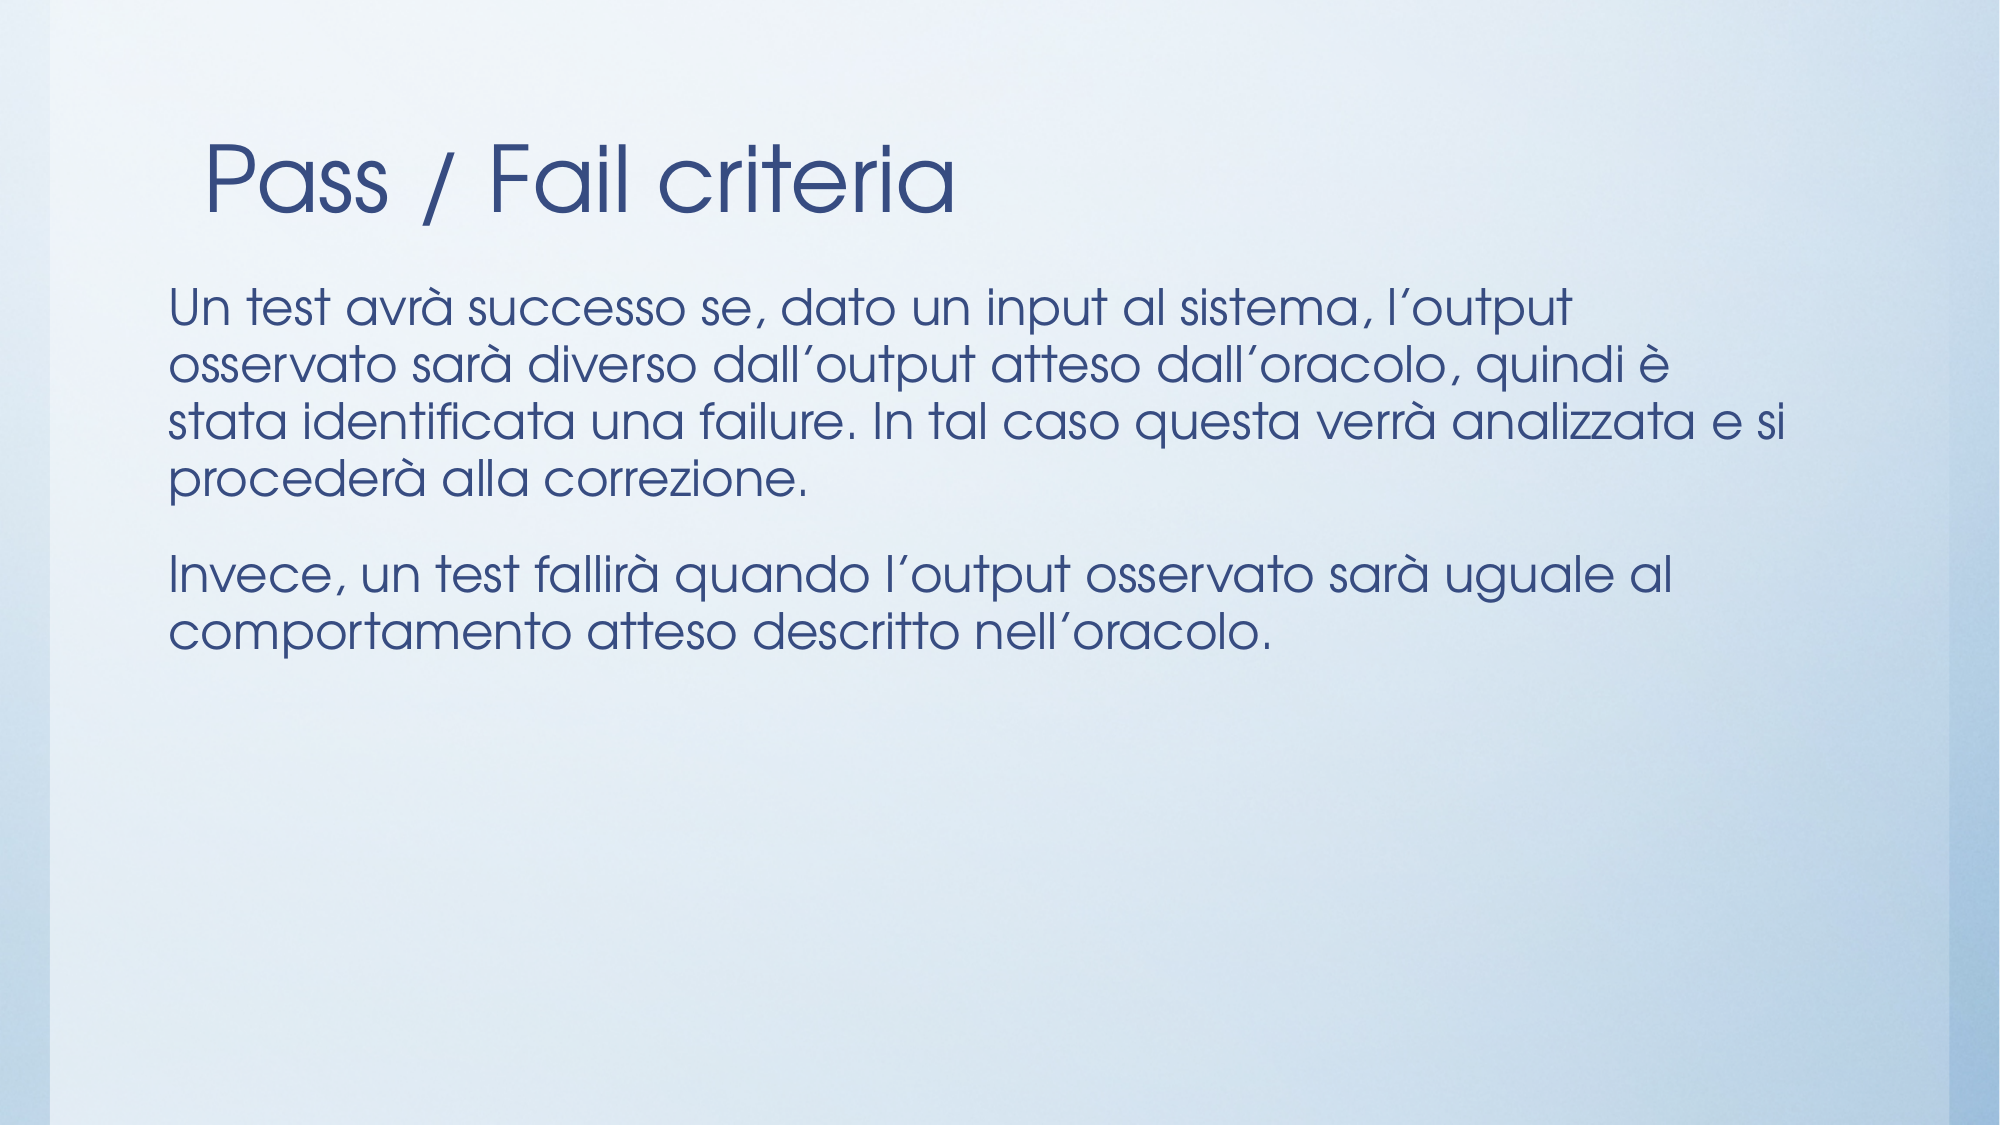

# Pass / Fail criteria
Un test avrà successo se, dato un input al sistema, l’output osservato sarà diverso dall’output atteso dall’oracolo, quindi è stata identificata una failure. In tal caso questa verrà analizzata e si procederà alla correzione.
Invece, un test fallirà quando l’output osservato sarà uguale al comportamento atteso descritto nell’oracolo.